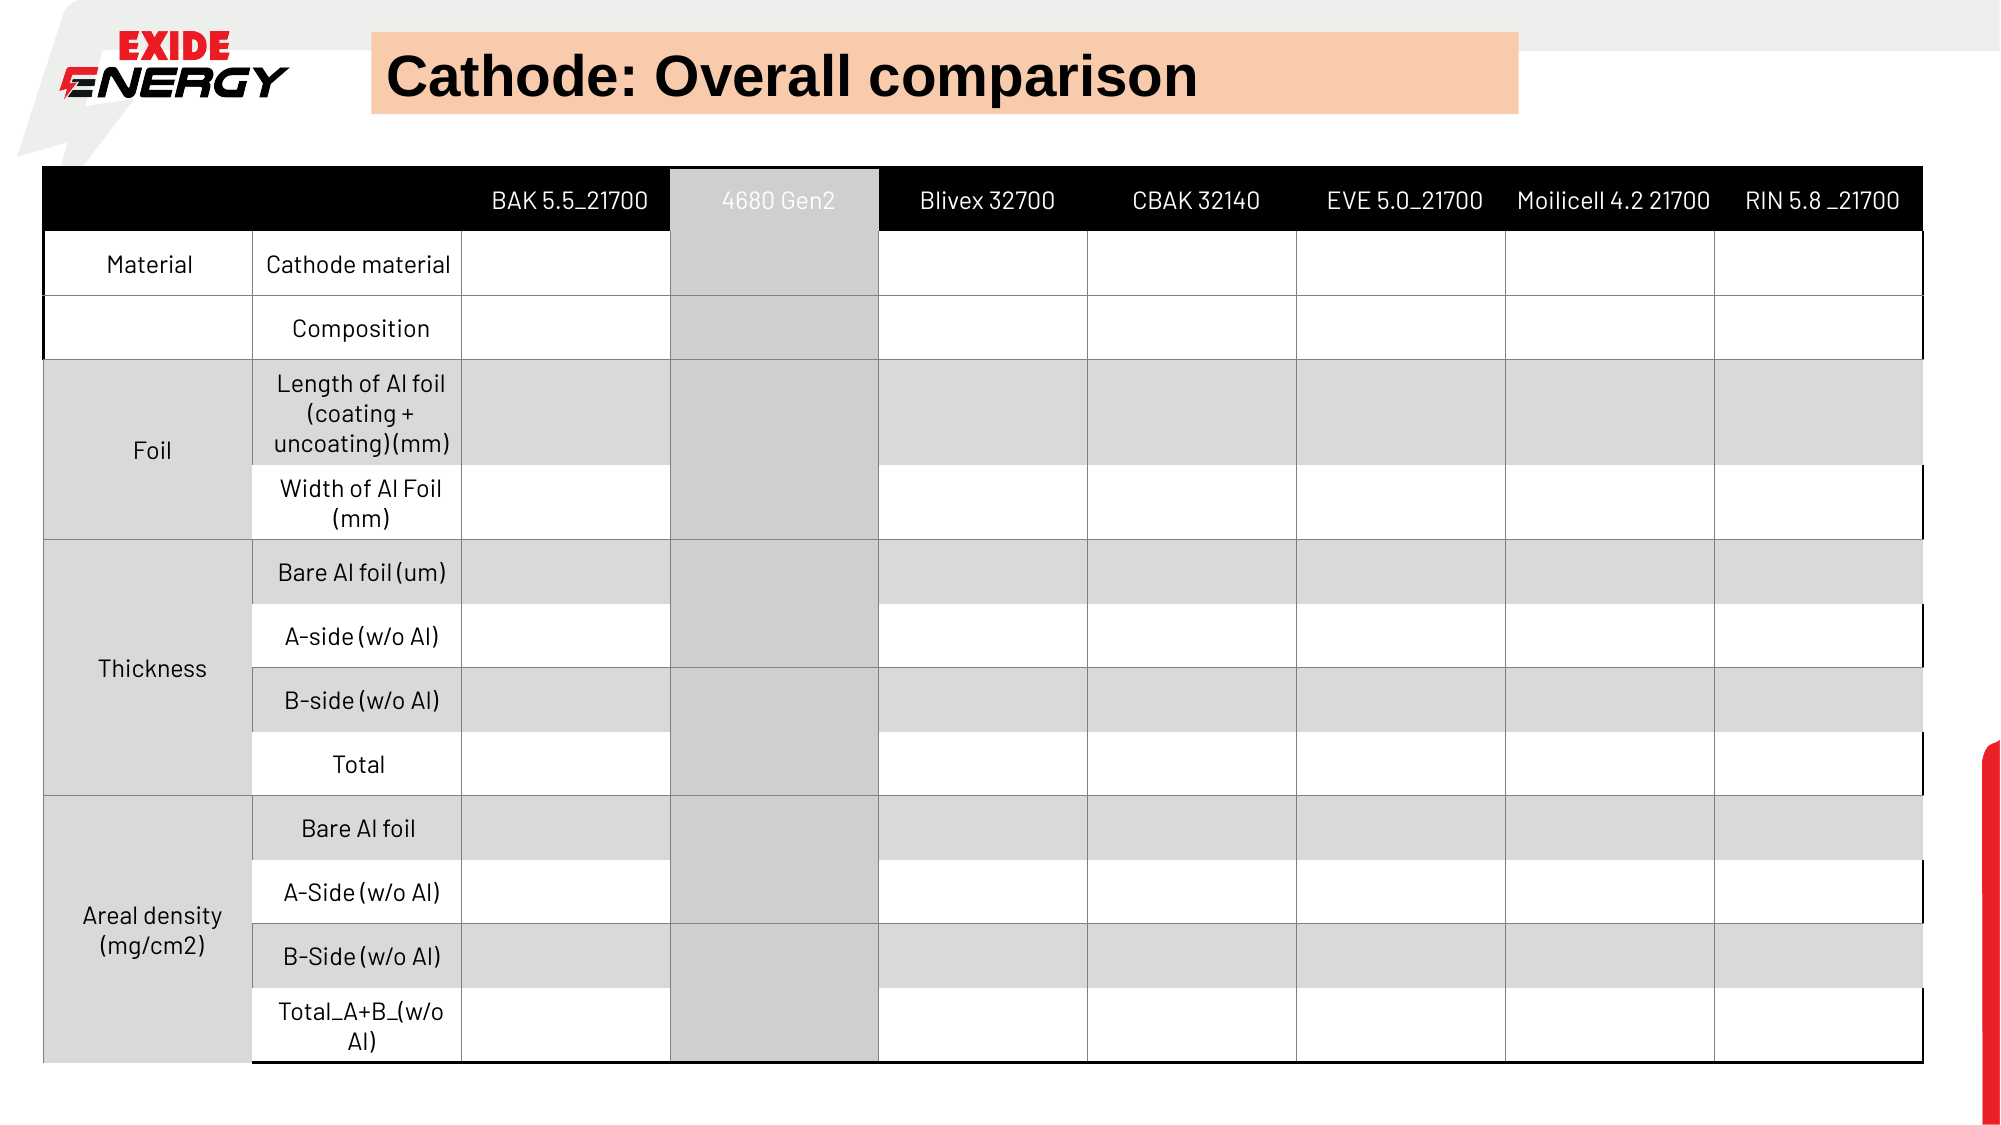

Cathode: Overall comparison
|  |  | BAK 5.5\_21700 | 4680 Gen2 | Blivex 32700 | CBAK 32140 | EVE 5.0\_21700 | Moilicell 4.2 21700 | RIN 5.8 \_21700 |
| --- | --- | --- | --- | --- | --- | --- | --- | --- |
| Material | Cathode material |  |  |  |  |  |  |  |
|  | Composition |  |  |  |  |  |  |  |
| Foil | Length of Al foil (coating + uncoating) (mm) |  |  |  |  |  |  |  |
|  | Width of Al Foil (mm) |  |  |  |  |  |  |  |
| Thickness | Bare Al foil (um) |  |  |  |  |  |  |  |
|  | A-side (w/o Al) |  |  |  |  |  |  |  |
|  | B-side (w/o Al) |  |  |  |  |  |  |  |
|  | Total |  |  |  |  |  |  |  |
| Areal density (mg/cm2) | Bare Al foil |  |  |  |  |  |  |  |
|  | A-Side (w/o Al) |  |  |  |  |  |  |  |
|  | B-Side (w/o Al) |  |  |  |  |  |  |  |
|  | Total\_A+B\_(w/o Al) |  |  |  |  |  |  |  |